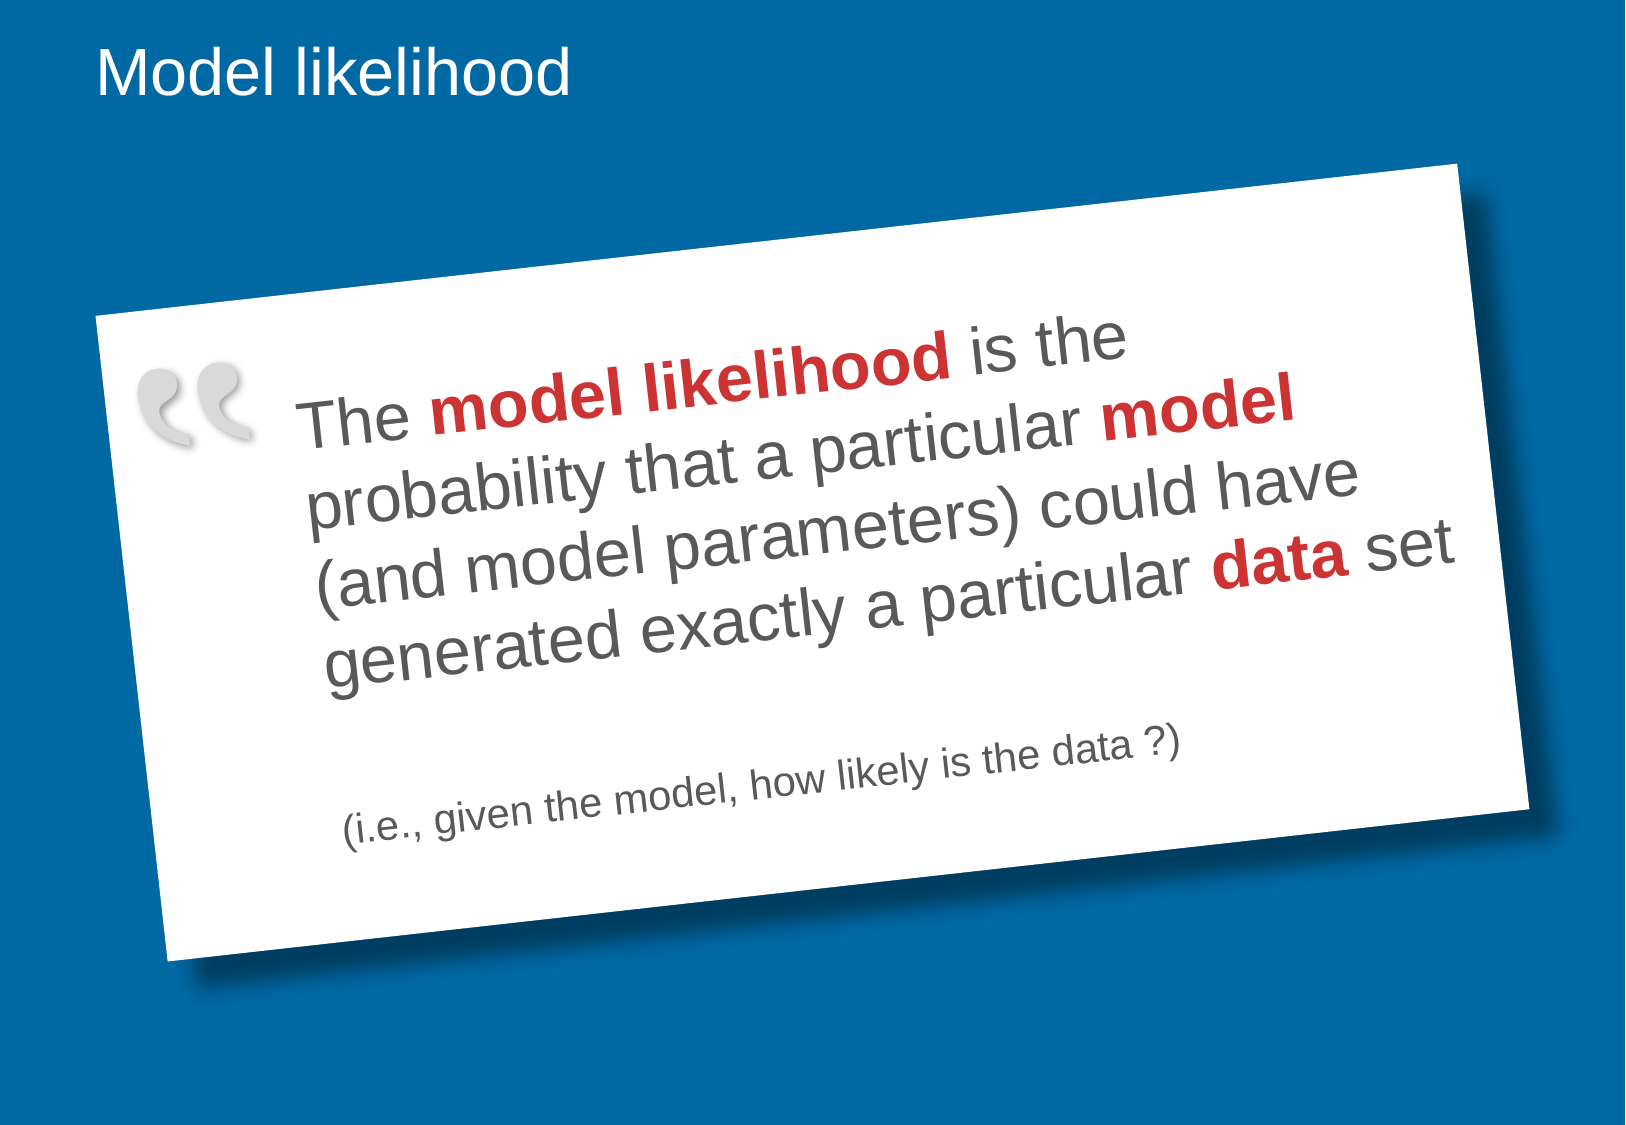

# Model likelihood
The model likelihood is the probability that a particular model (and model parameters) could have generated exactly a particular data set

(i.e., given the model, how likely is the data ?)